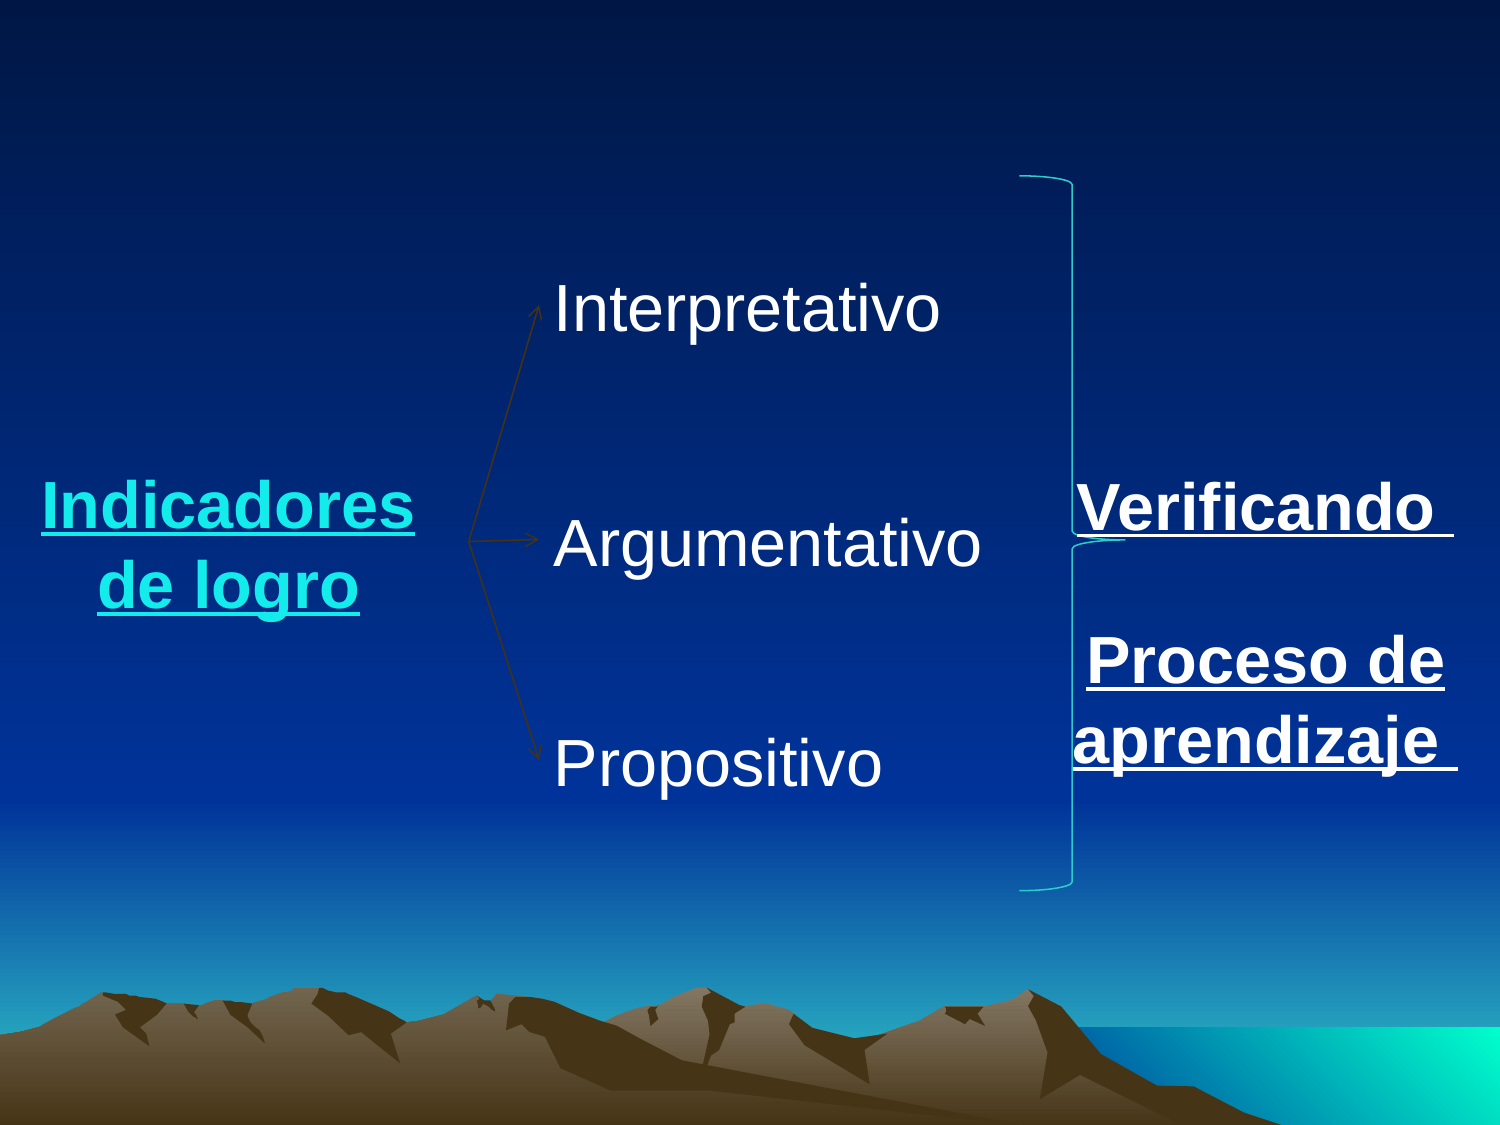

Interpretativo
Indicadores de logro
Verificando
Argumentativo
Proceso de aprendizaje
Propositivo